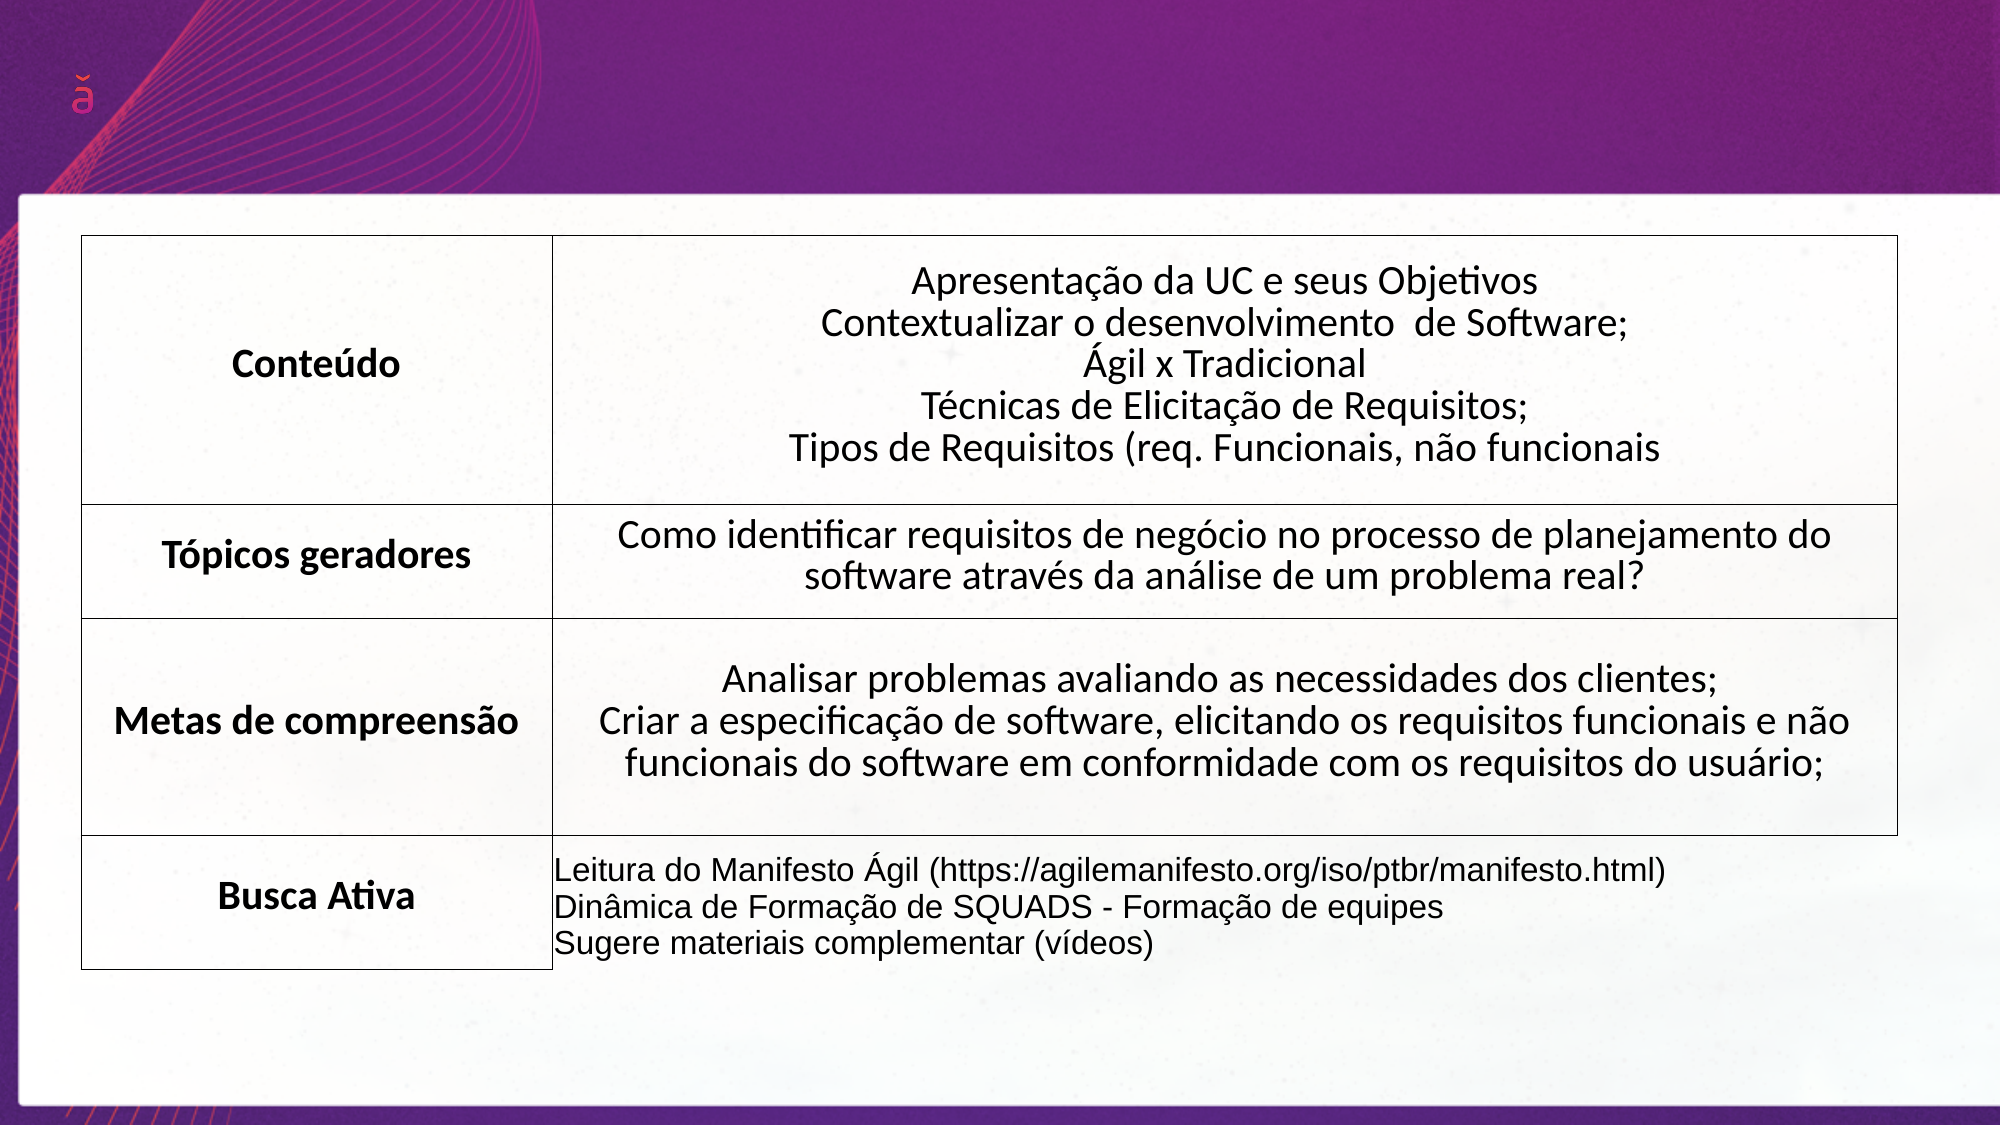

| Conteúdo | Apresentação da UC e seus Objetivos Contextualizar o desenvolvimento de Software; Ágil x Tradicional Técnicas de Elicitação de Requisitos; Tipos de Requisitos (req. Funcionais, não funcionais |
| --- | --- |
| Tópicos geradores | Como identificar requisitos de negócio no processo de planejamento do software através da análise de um problema real? |
| Metas de compreensão | Analisar problemas avaliando as necessidades dos clientes; Criar a especificação de software, elicitando os requisitos funcionais e não funcionais do software em conformidade com os requisitos do usuário; |
| Busca Ativa | Leitura do Manifesto Ágil (https://agilemanifesto.org/iso/ptbr/manifesto.html) Dinâmica de Formação de SQUADS - Formação de equipes Sugere materiais complementar (vídeos) |